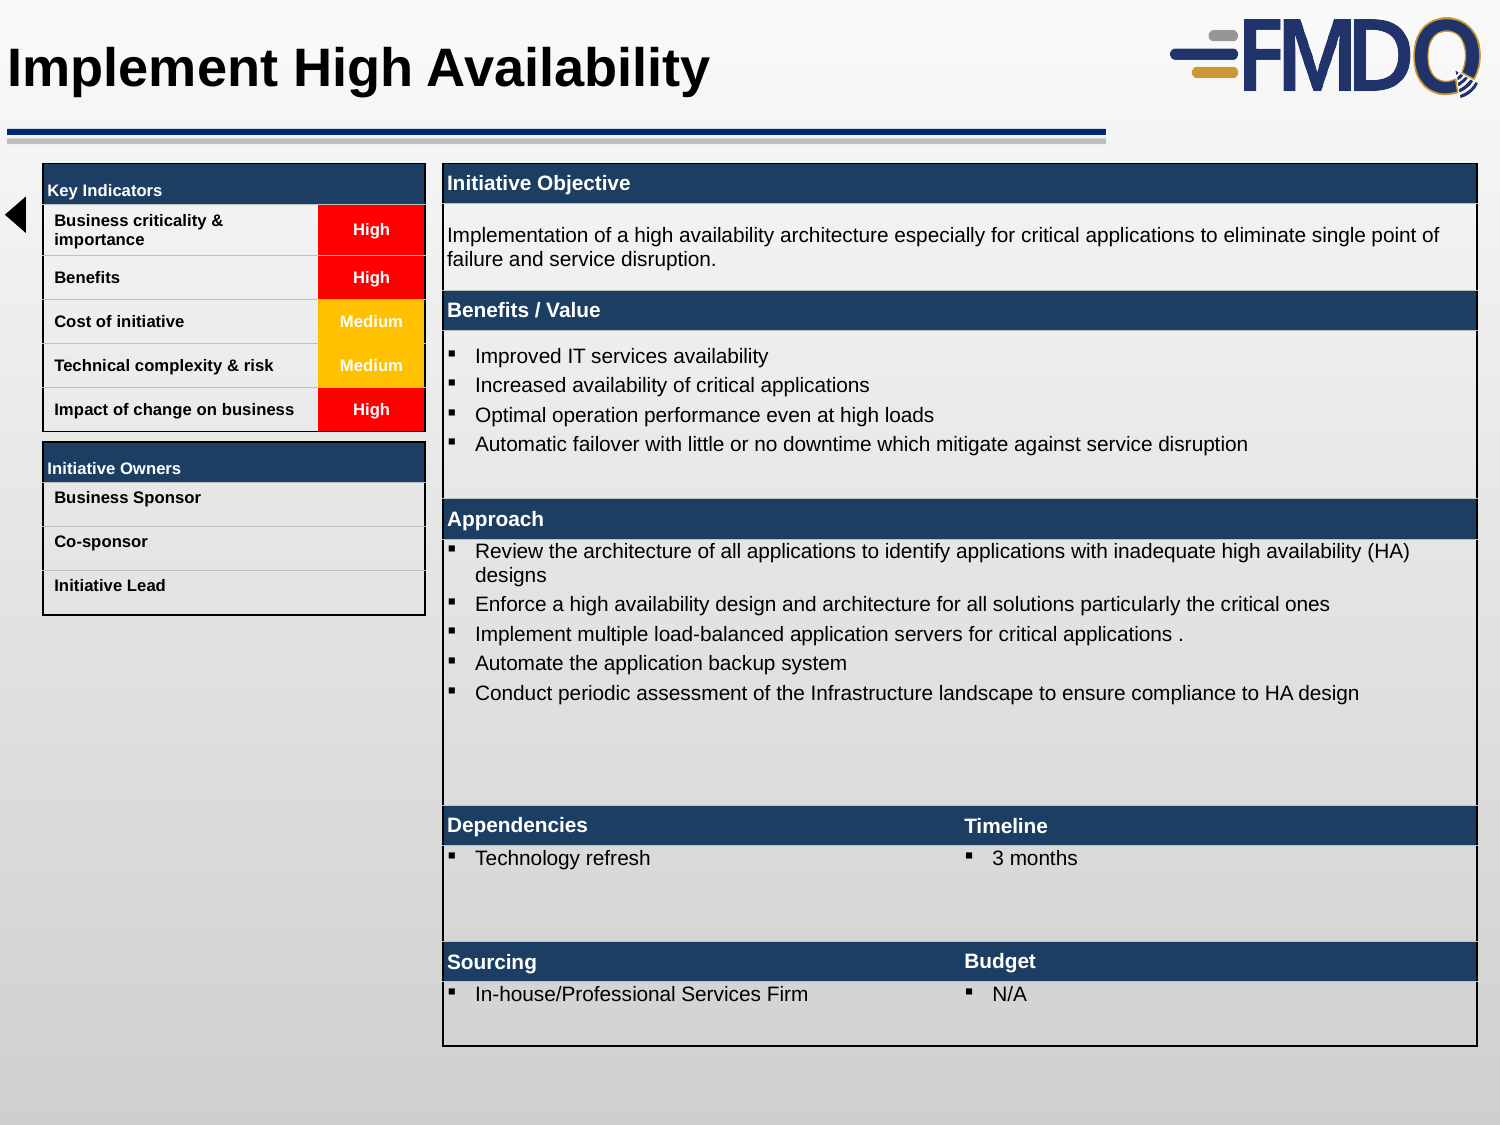

Implement High Availability
| Key Indicators |  |
| --- | --- |
| Business criticality & importance | High |
| Benefits | High |
| Cost of initiative | Medium |
| Technical complexity & risk | Medium |
| Impact of change on business | High |
| Initiative Objective |  |
| --- | --- |
| Implementation of a high availability architecture especially for critical applications to eliminate single point of failure and service disruption. |  |
| Benefits / Value |  |
| Improved IT services availability Increased availability of critical applications Optimal operation performance even at high loads Automatic failover with little or no downtime which mitigate against service disruption |  |
| Approach |  |
| Review the architecture of all applications to identify applications with inadequate high availability (HA) designs Enforce a high availability design and architecture for all solutions particularly the critical ones Implement multiple load-balanced application servers for critical applications . Automate the application backup system Conduct periodic assessment of the Infrastructure landscape to ensure compliance to HA design |  |
| Dependencies | Timeline |
| Technology refresh | 3 months |
| Sourcing | Budget |
| In-house/Professional Services Firm | N/A |

| Initiative Owners |  |
| --- | --- |
| Business Sponsor |  |
| Co-sponsor |  |
| Initiative Lead |  |